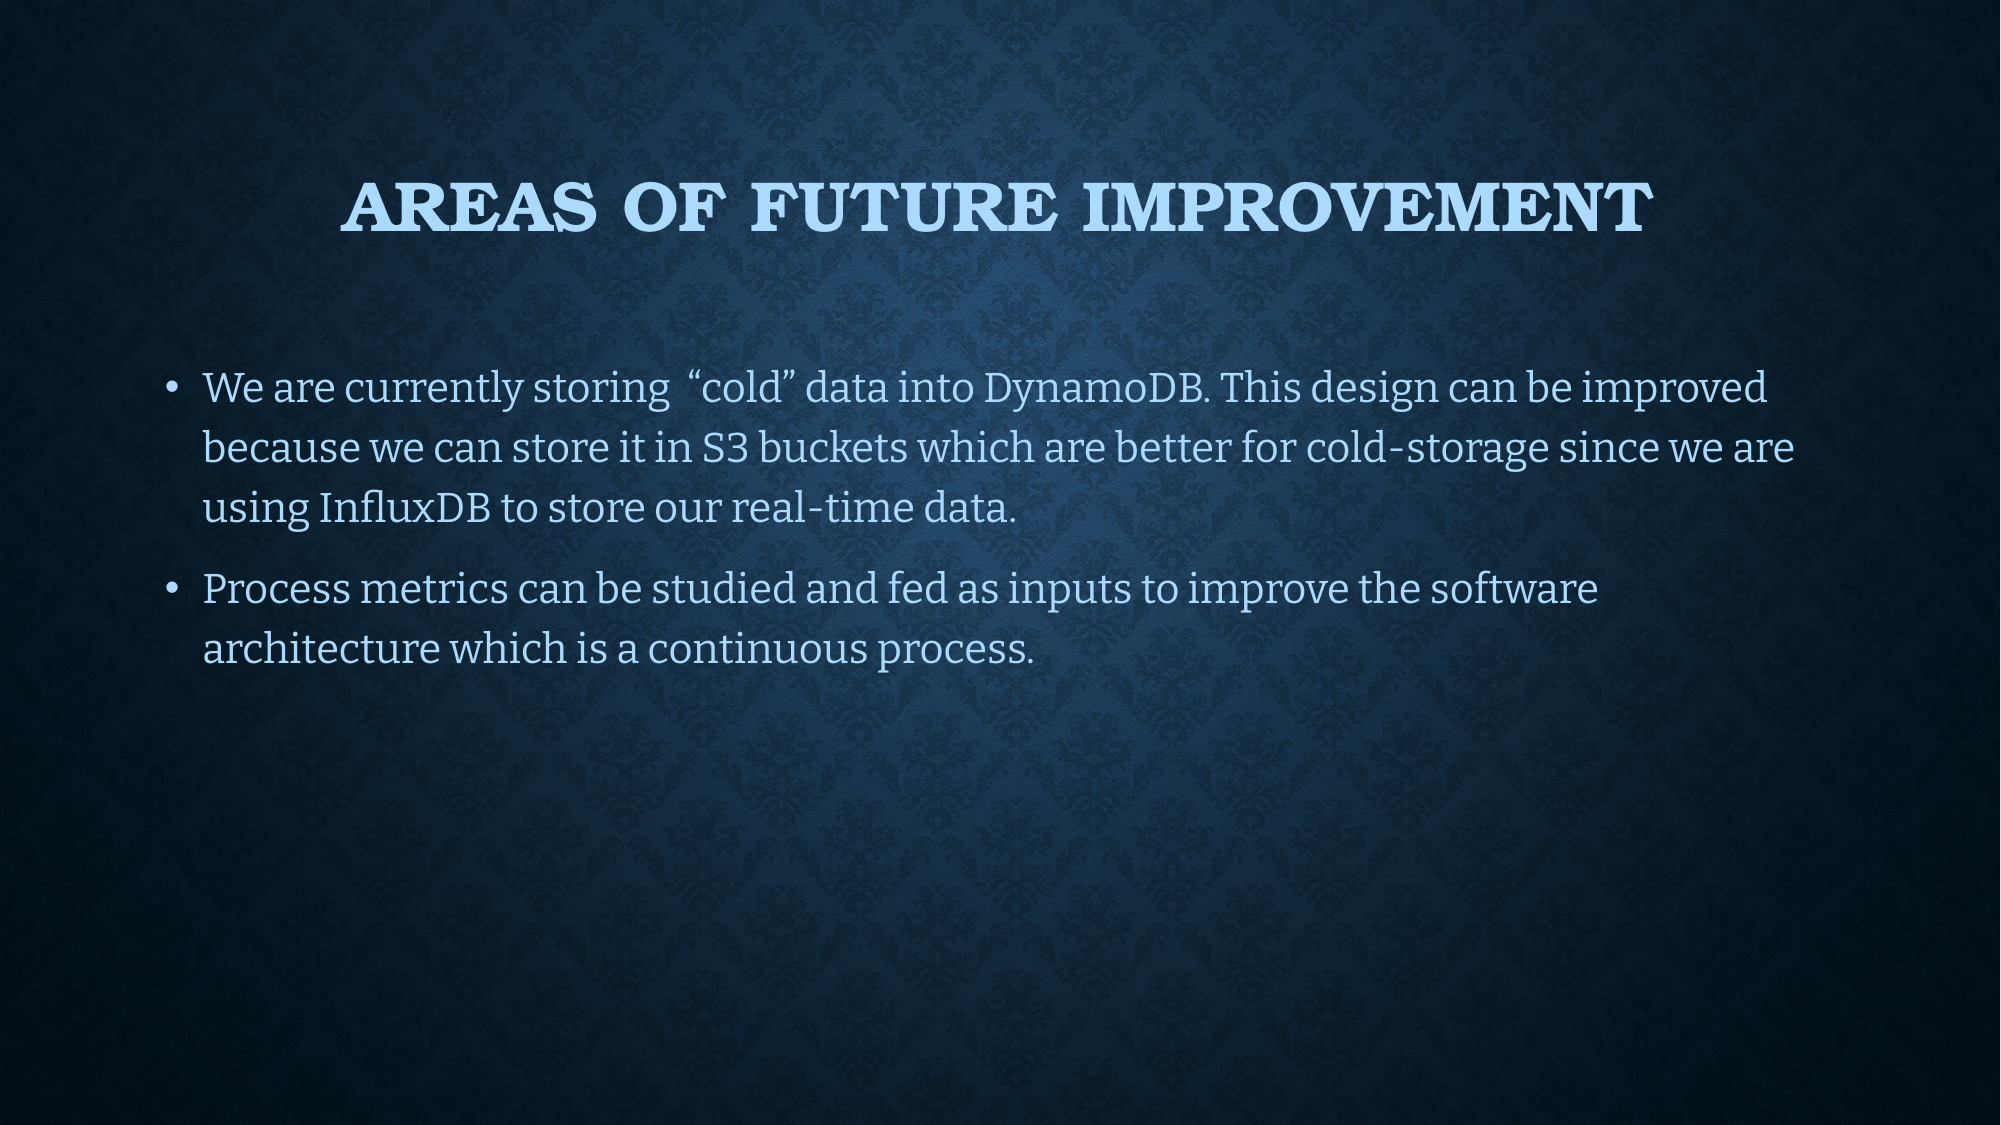

# Areas of future improvement
We are currently storing  “cold” data into DynamoDB. This design can be improved because we can store it in S3 buckets which are better for cold-storage since we are using InfluxDB to store our real-time data.
Process metrics can be studied and fed as inputs to improve the software architecture which is a continuous process.